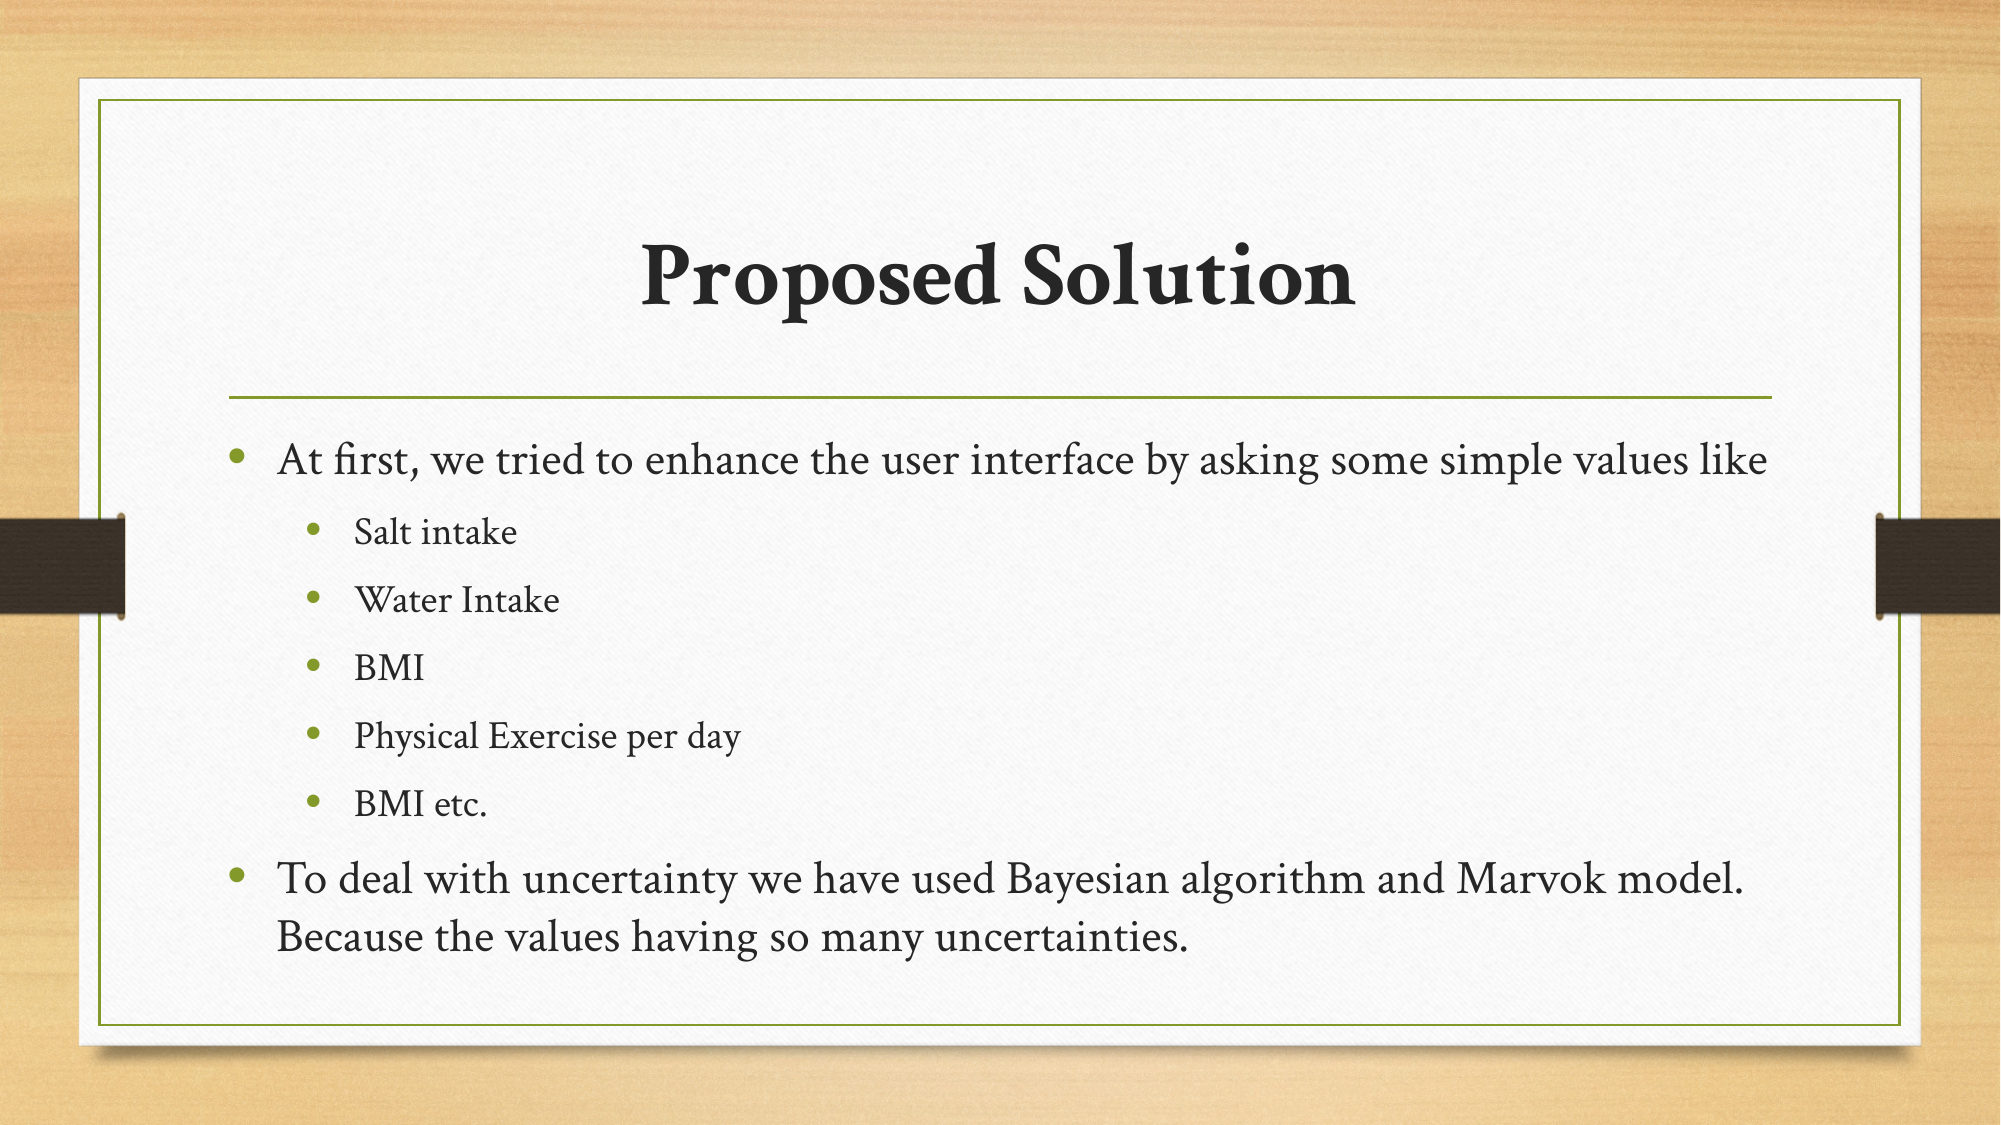

# Proposed Solution
At first, we tried to enhance the user interface by asking some simple values like
Salt intake
Water Intake
BMI
Physical Exercise per day
BMI etc.
To deal with uncertainty we have used Bayesian algorithm and Marvok model. Because the values having so many uncertainties.